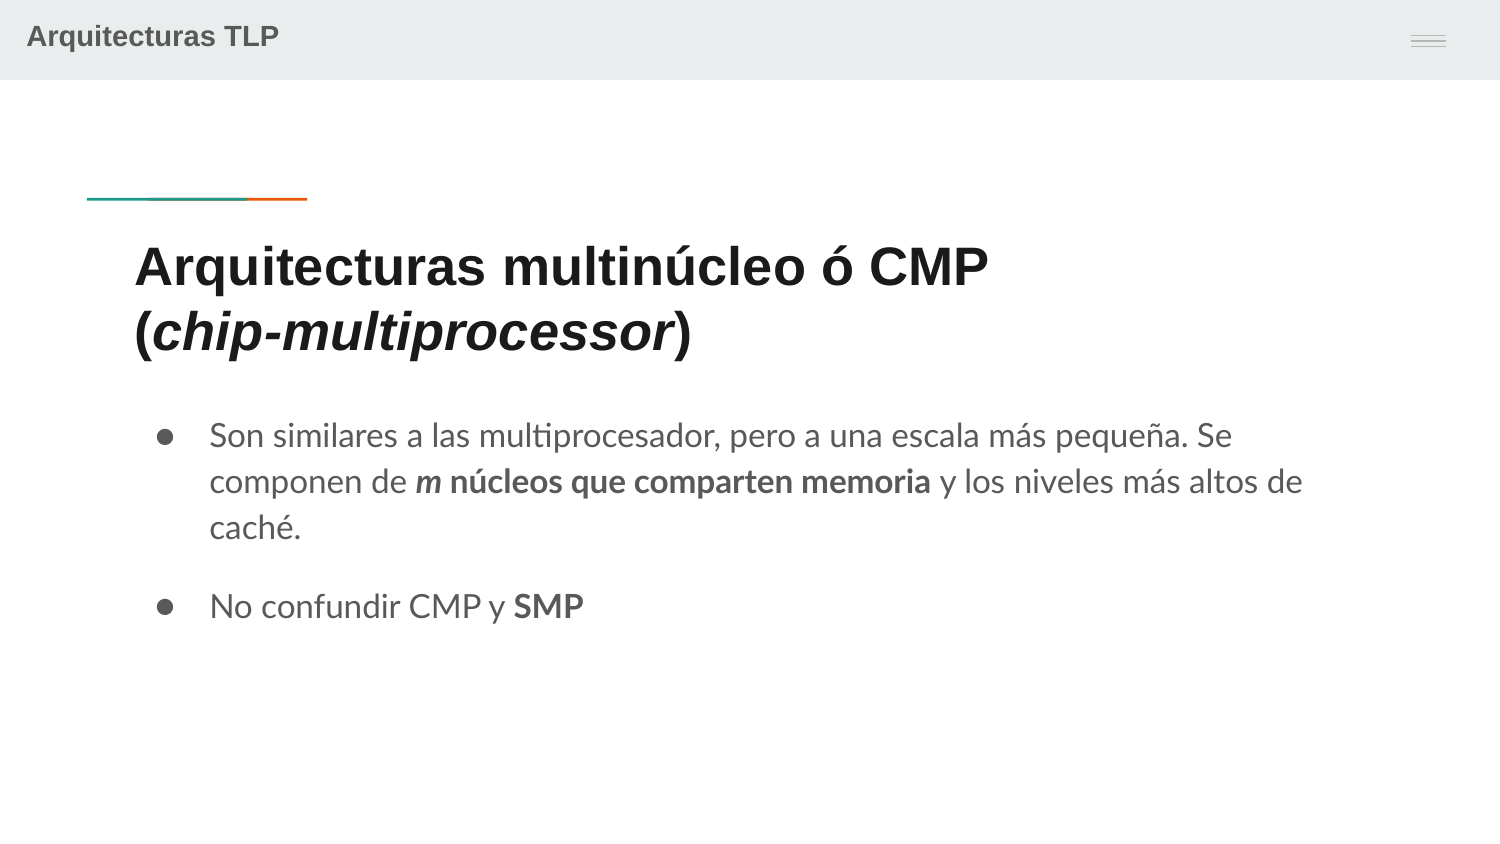

Arquitecturas TLP
# Arquitecturas multinúcleo ó CMP
(chip-multiprocessor)
Son similares a las multiprocesador, pero a una escala más pequeña. Se componen de m núcleos que comparten memoria y los niveles más altos de caché.
No confundir CMP y SMP